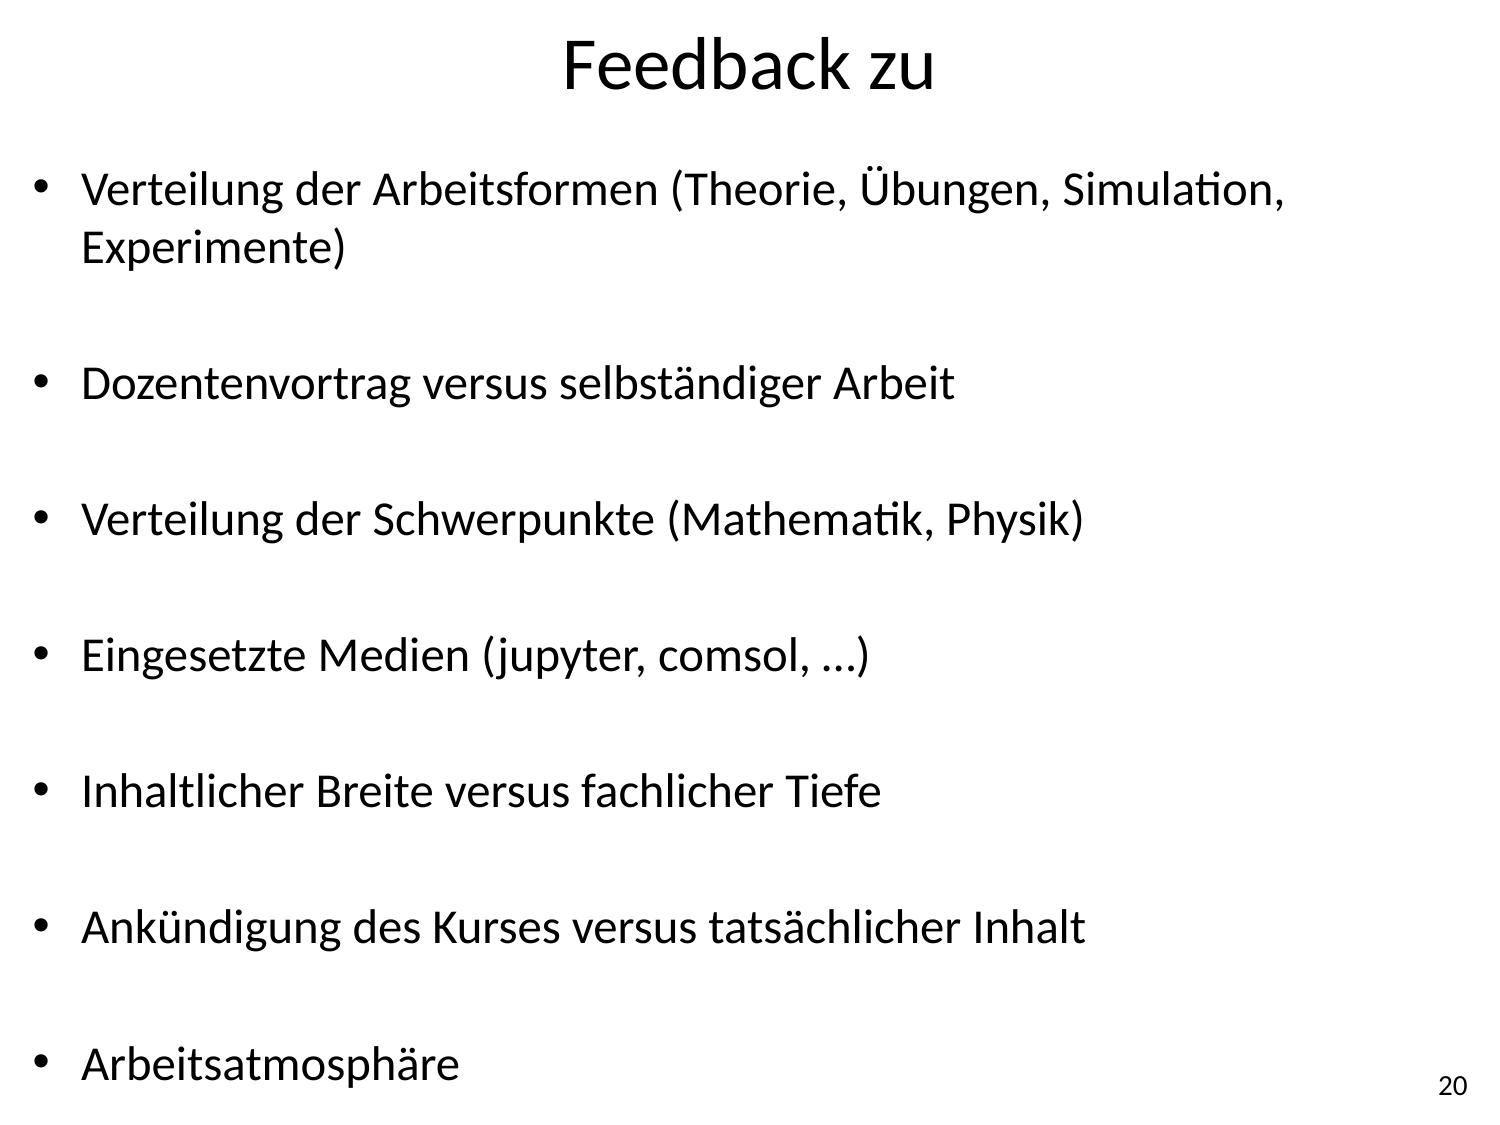

# Feedback zu
Verteilung der Arbeitsformen (Theorie, Übungen, Simulation, Experimente)

Dozentenvortrag versus selbständiger Arbeit

Verteilung der Schwerpunkte (Mathematik, Physik)

Eingesetzte Medien (jupyter, comsol, …)

Inhaltlicher Breite versus fachlicher Tiefe

Ankündigung des Kurses versus tatsächlicher Inhalt

Arbeitsatmosphäre
20